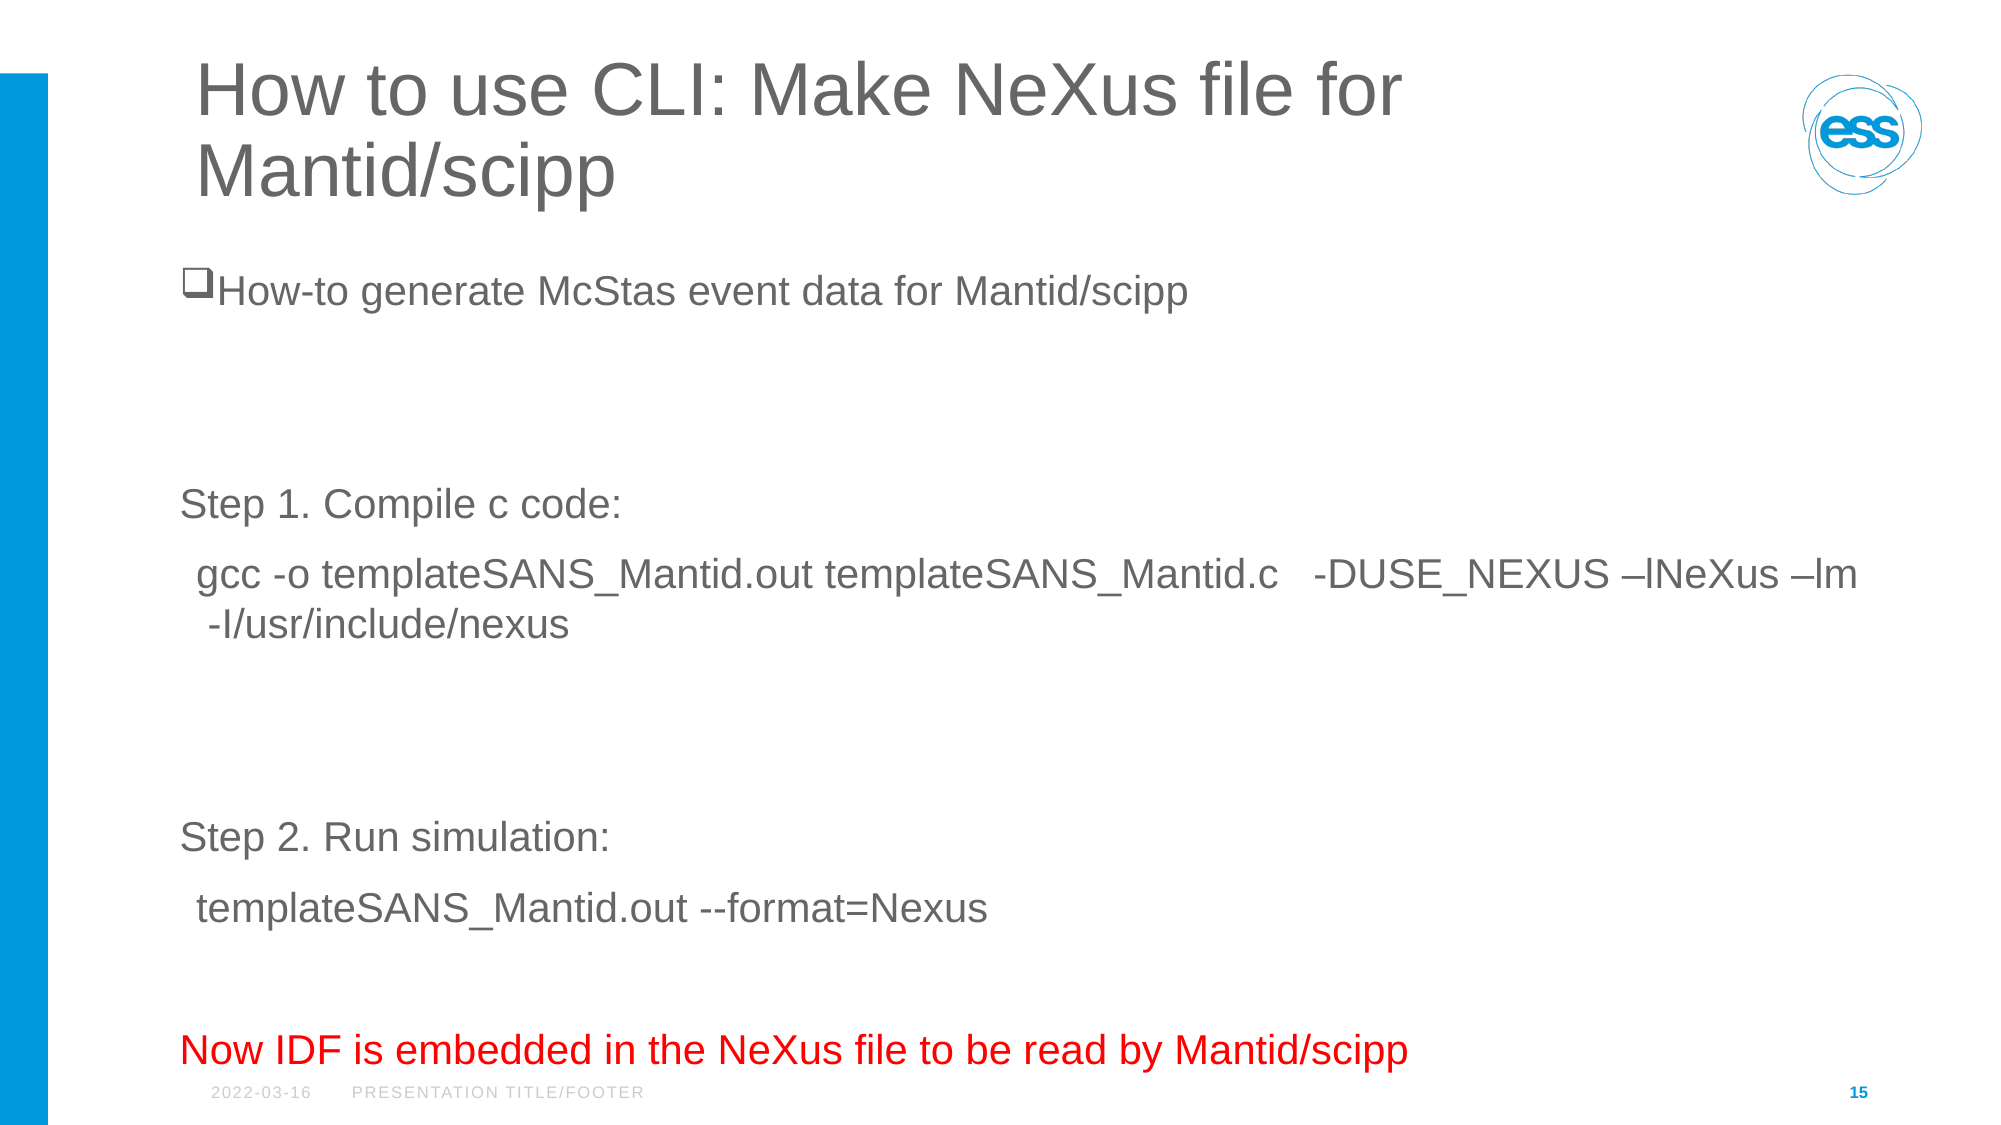

# How to use CLI: Make NeXus file for Mantid/scipp

How-to generate McStas event data for Mantid/scipp

Step 1. Compile c code:
gcc -o templateSANS_Mantid.out templateSANS_Mantid.c   -DUSE_NEXUS –lNeXus –lm  -I/usr/include/nexus

Step 2. Run simulation:
templateSANS_Mantid.out --format=Nexus

Now IDF is embedded in the NeXus file to be read by Mantid/scipp

2022-03-16
PRESENTATION TITLE/FOOTER
15